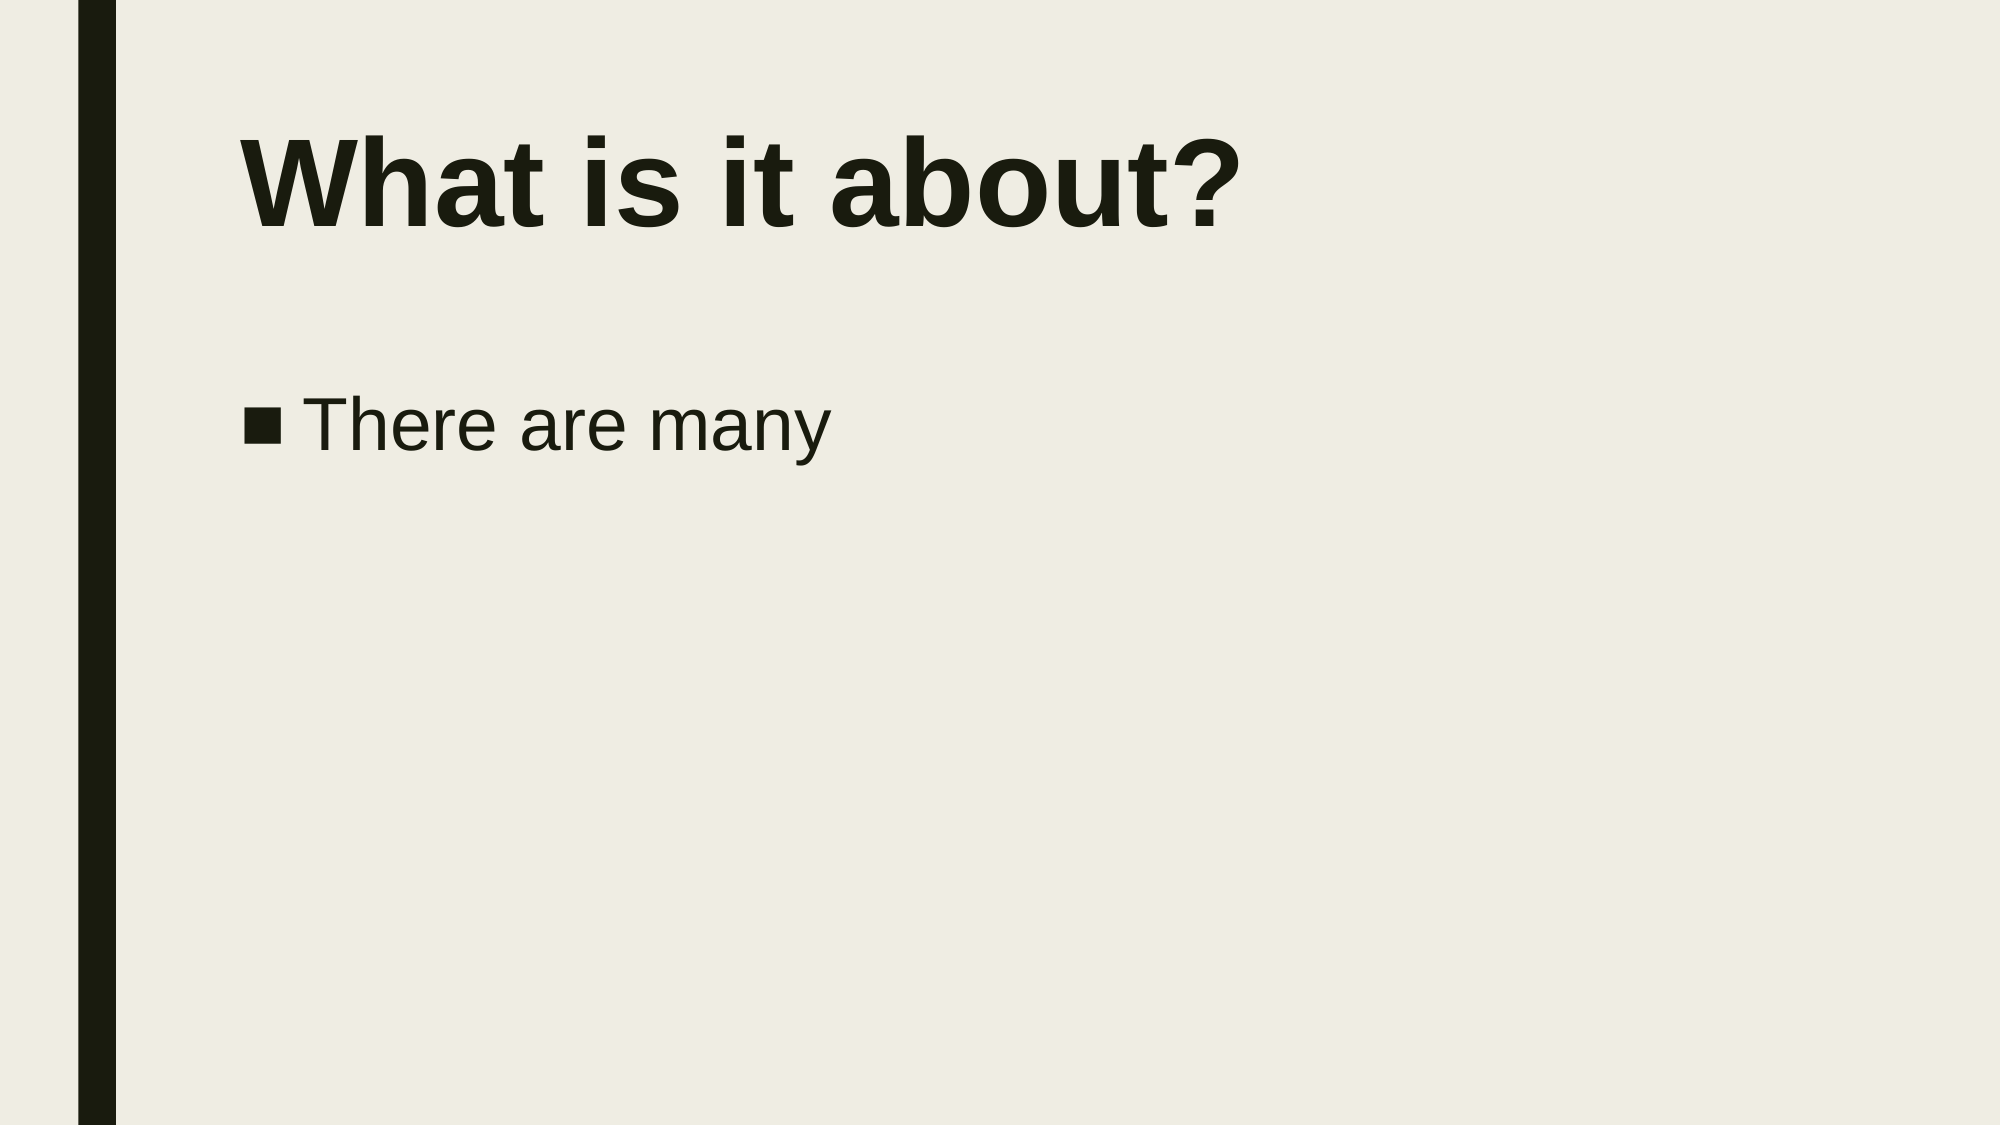

# What is it about?
There are many